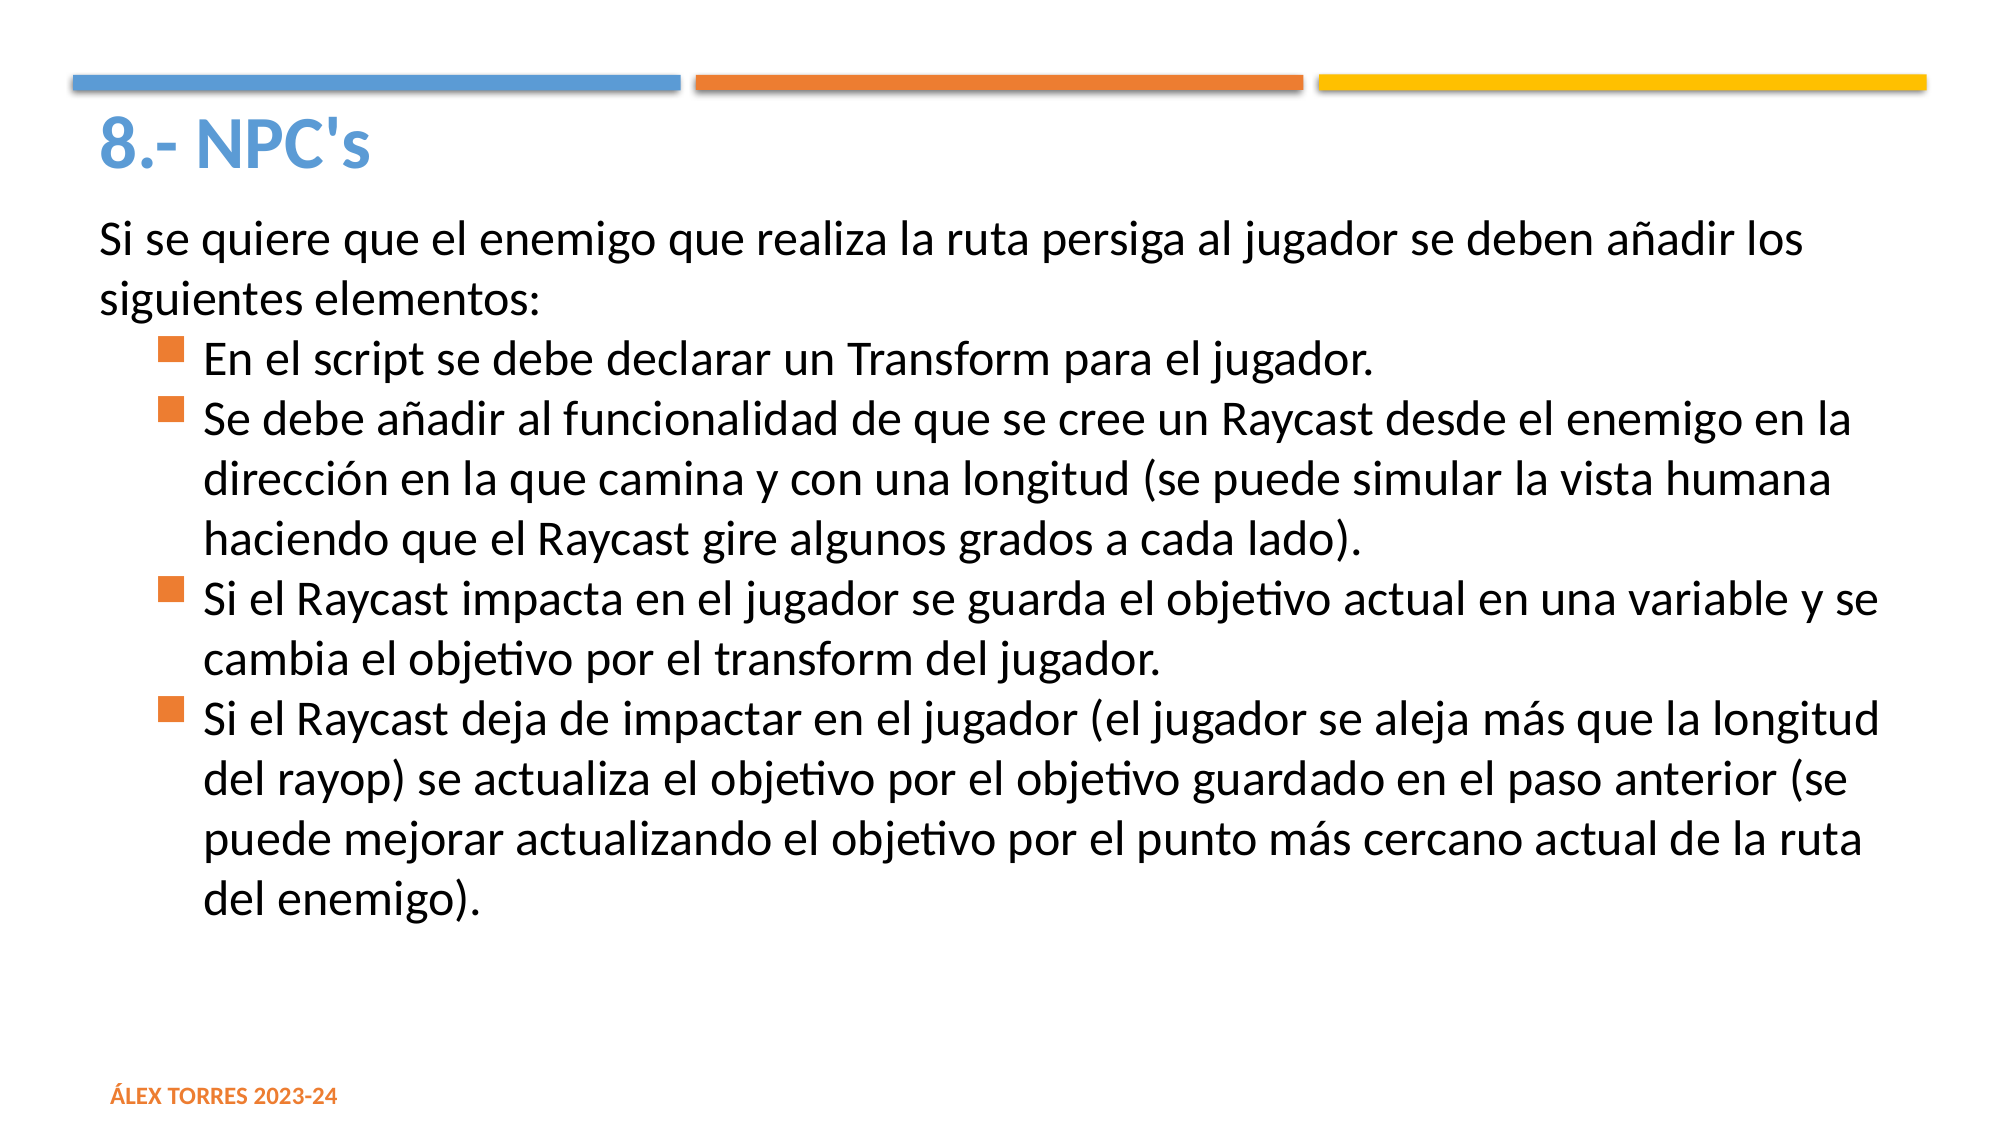

8.- NPC's
Si se quiere que el enemigo que realiza la ruta persiga al jugador se deben añadir los siguientes elementos:
En el script se debe declarar un Transform para el jugador.
Se debe añadir al funcionalidad de que se cree un Raycast desde el enemigo en la dirección en la que camina y con una longitud (se puede simular la vista humana haciendo que el Raycast gire algunos grados a cada lado).
Si el Raycast impacta en el jugador se guarda el objetivo actual en una variable y se cambia el objetivo por el transform del jugador.
Si el Raycast deja de impactar en el jugador (el jugador se aleja más que la longitud del rayop) se actualiza el objetivo por el objetivo guardado en el paso anterior (se puede mejorar actualizando el objetivo por el punto más cercano actual de la ruta del enemigo).